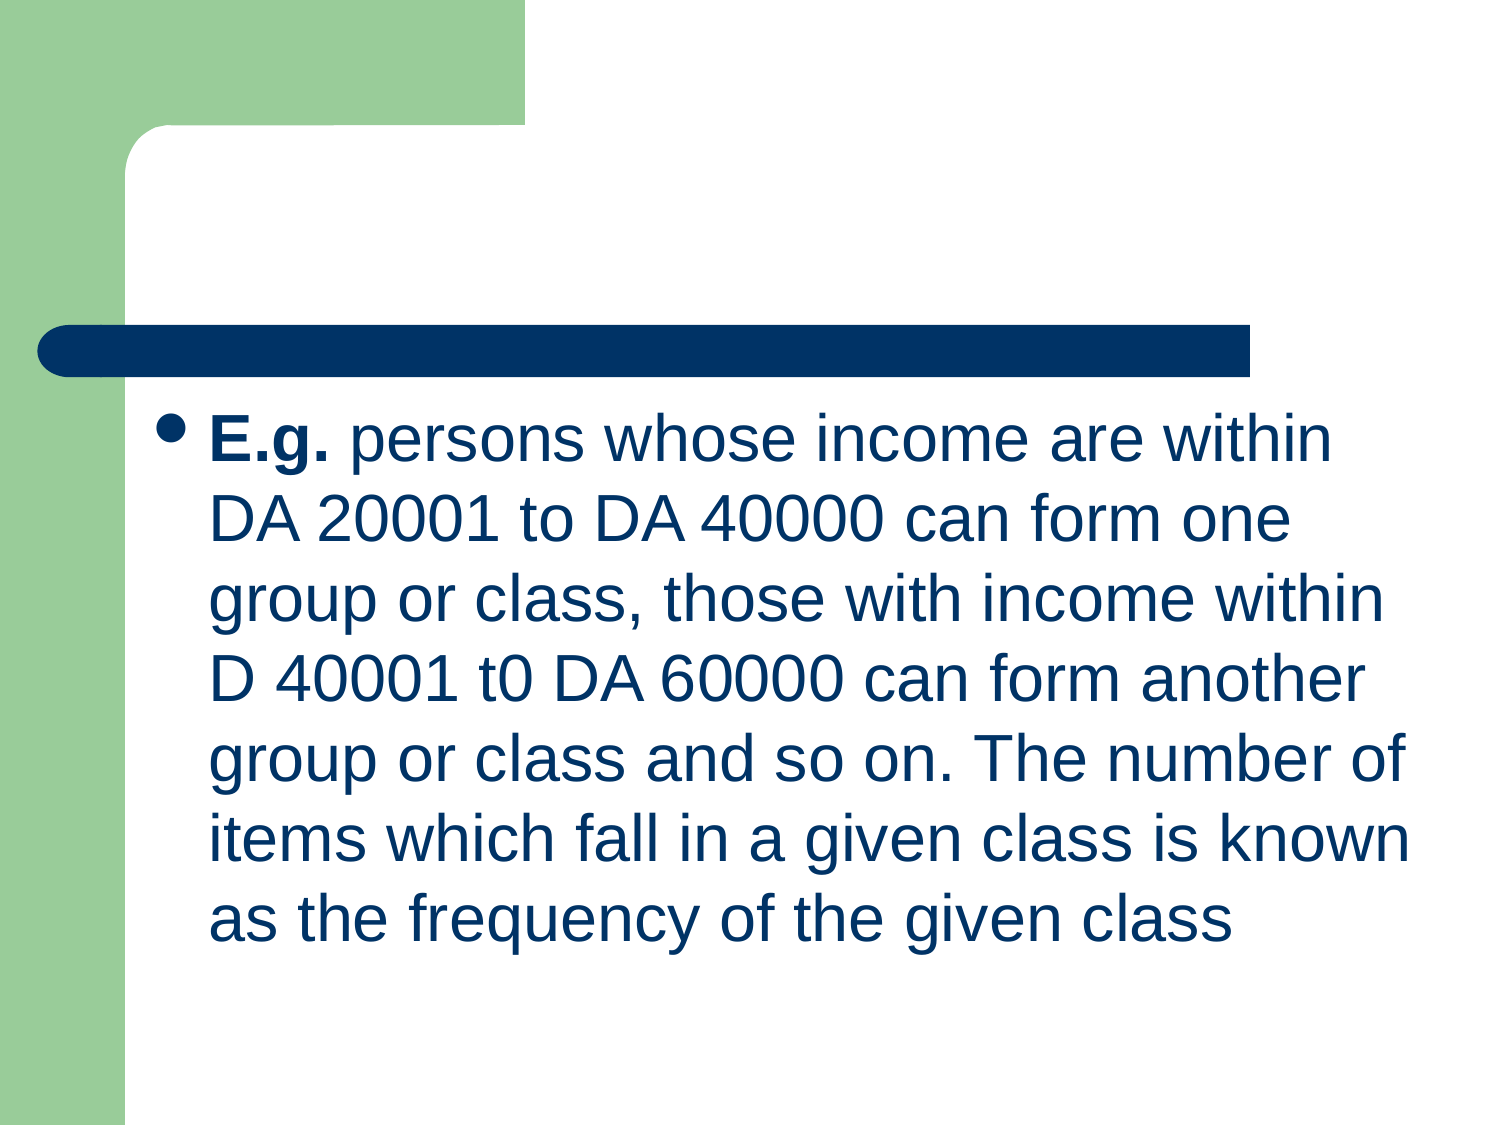

#
E.g. persons whose income are within DA 20001 to DA 40000 can form one group or class, those with income within D 40001 t0 DA 60000 can form another group or class and so on. The number of items which fall in a given class is known as the frequency of the given class